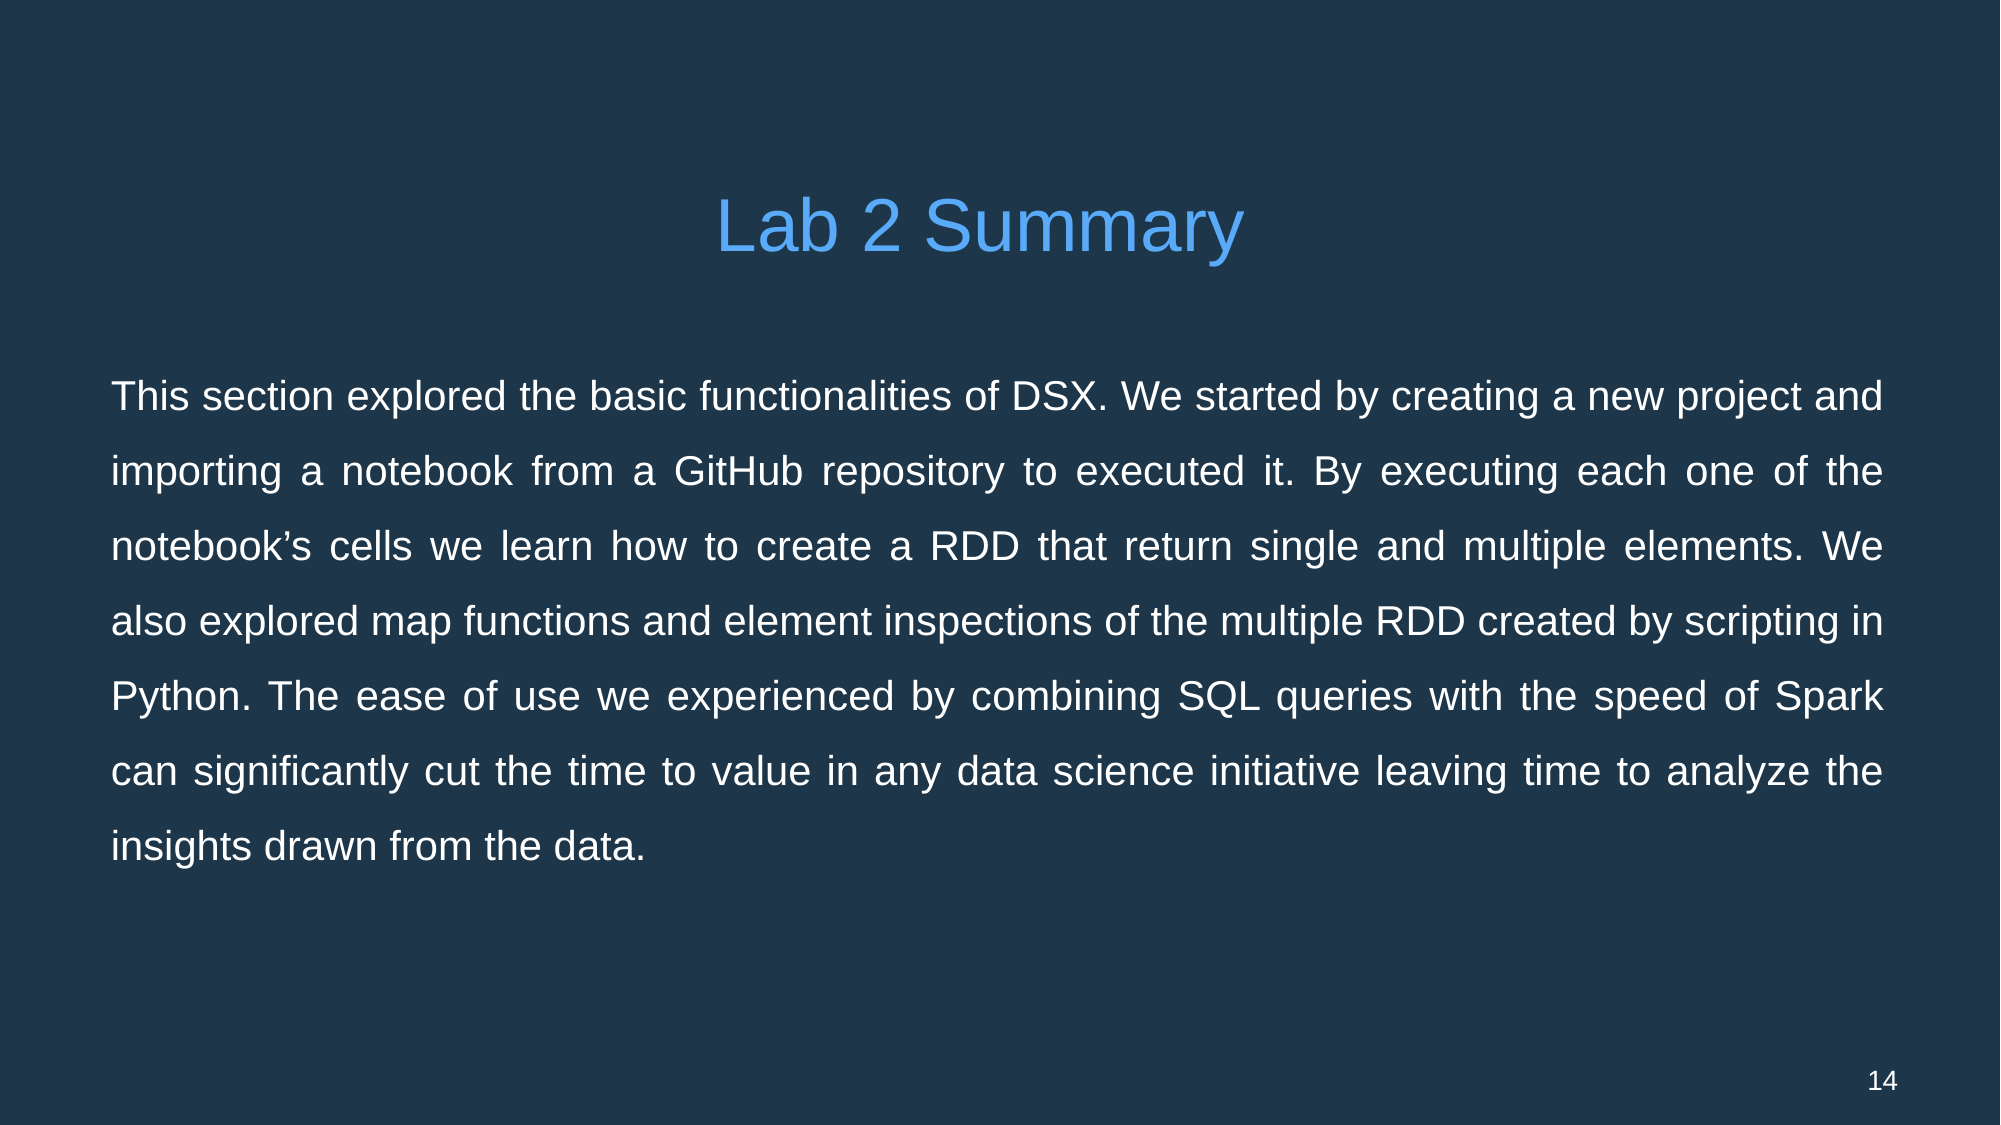

# Lab 2 Summary
This section explored the basic functionalities of DSX. We started by creating a new project and importing a notebook from a GitHub repository to executed it. By executing each one of the notebook’s cells we learn how to create a RDD that return single and multiple elements. We also explored map functions and element inspections of the multiple RDD created by scripting in Python. The ease of use we experienced by combining SQL queries with the speed of Spark can significantly cut the time to value in any data science initiative leaving time to analyze the insights drawn from the data.

14